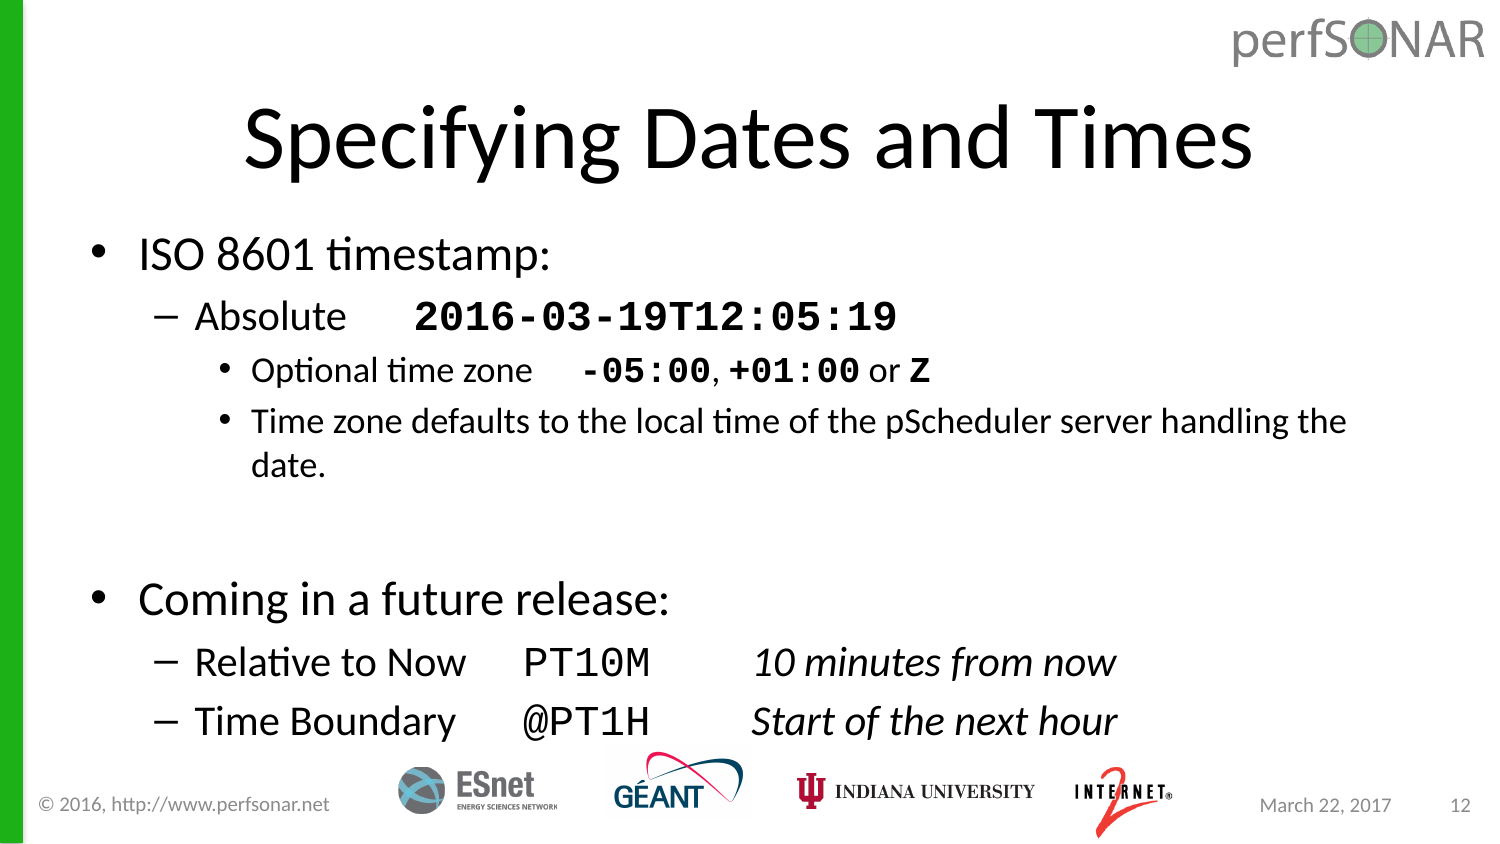

# Specifying Dates and Times
ISO 8601 timestamp:
Absolute				2016-03-19T12:05:19
Optional time zone 		-05:00, +01:00 or Z
Time zone defaults to the local time of the pScheduler server handling the date.

Coming in a future release:
Relative to Now		PT10M	 10 minutes from now
Time Boundary		@PT1H	 Start of the next hour

© 2016, http://www.perfsonar.net
March 22, 2017
12